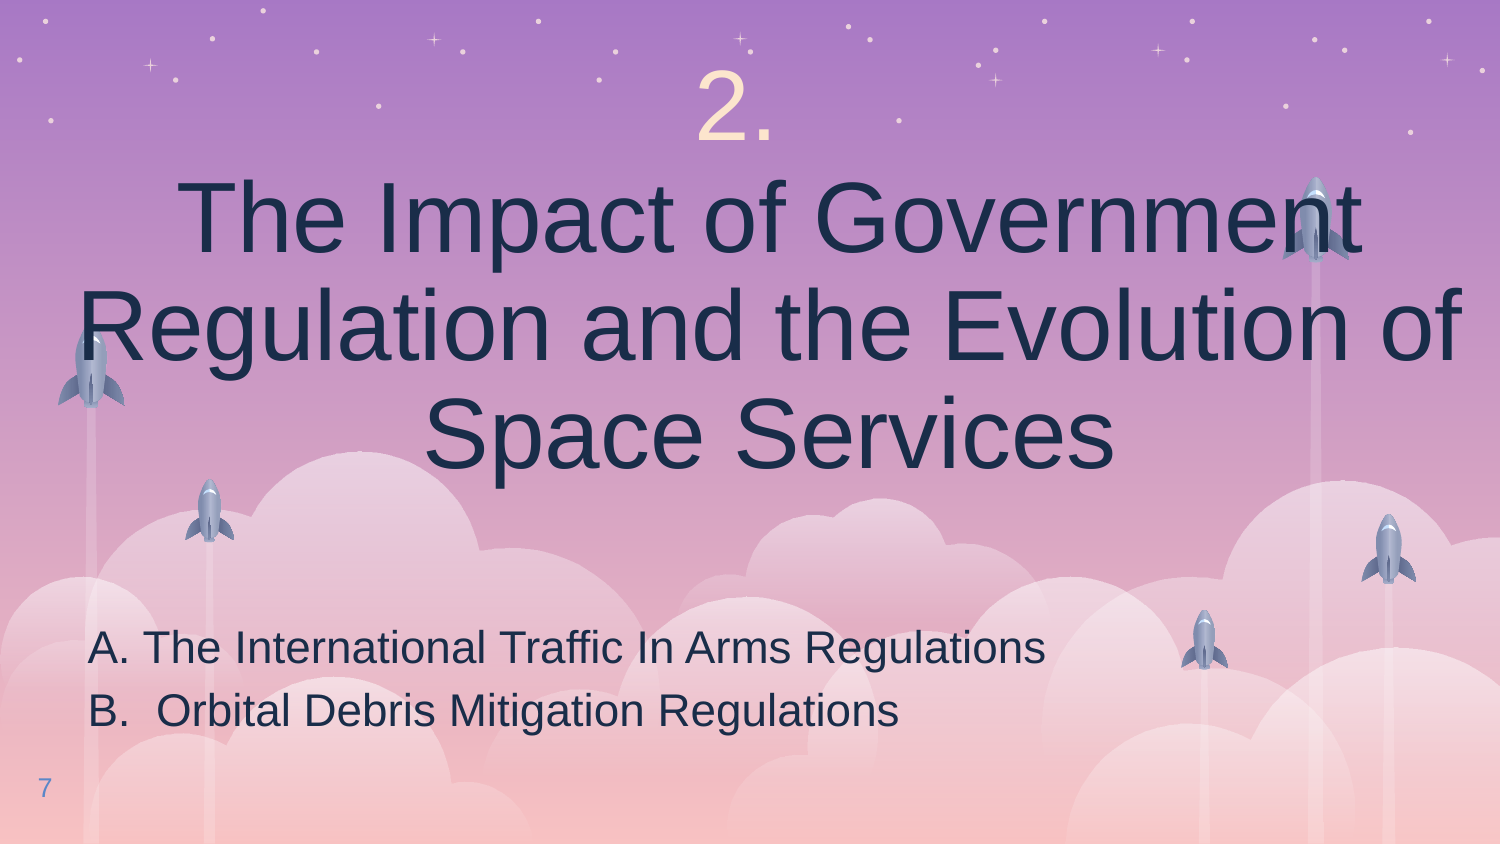

2.
# The Impact of Government Regulation and the Evolution of Space Services
A. The International Traffic In Arms Regulations
B.  Orbital Debris Mitigation Regulations

7